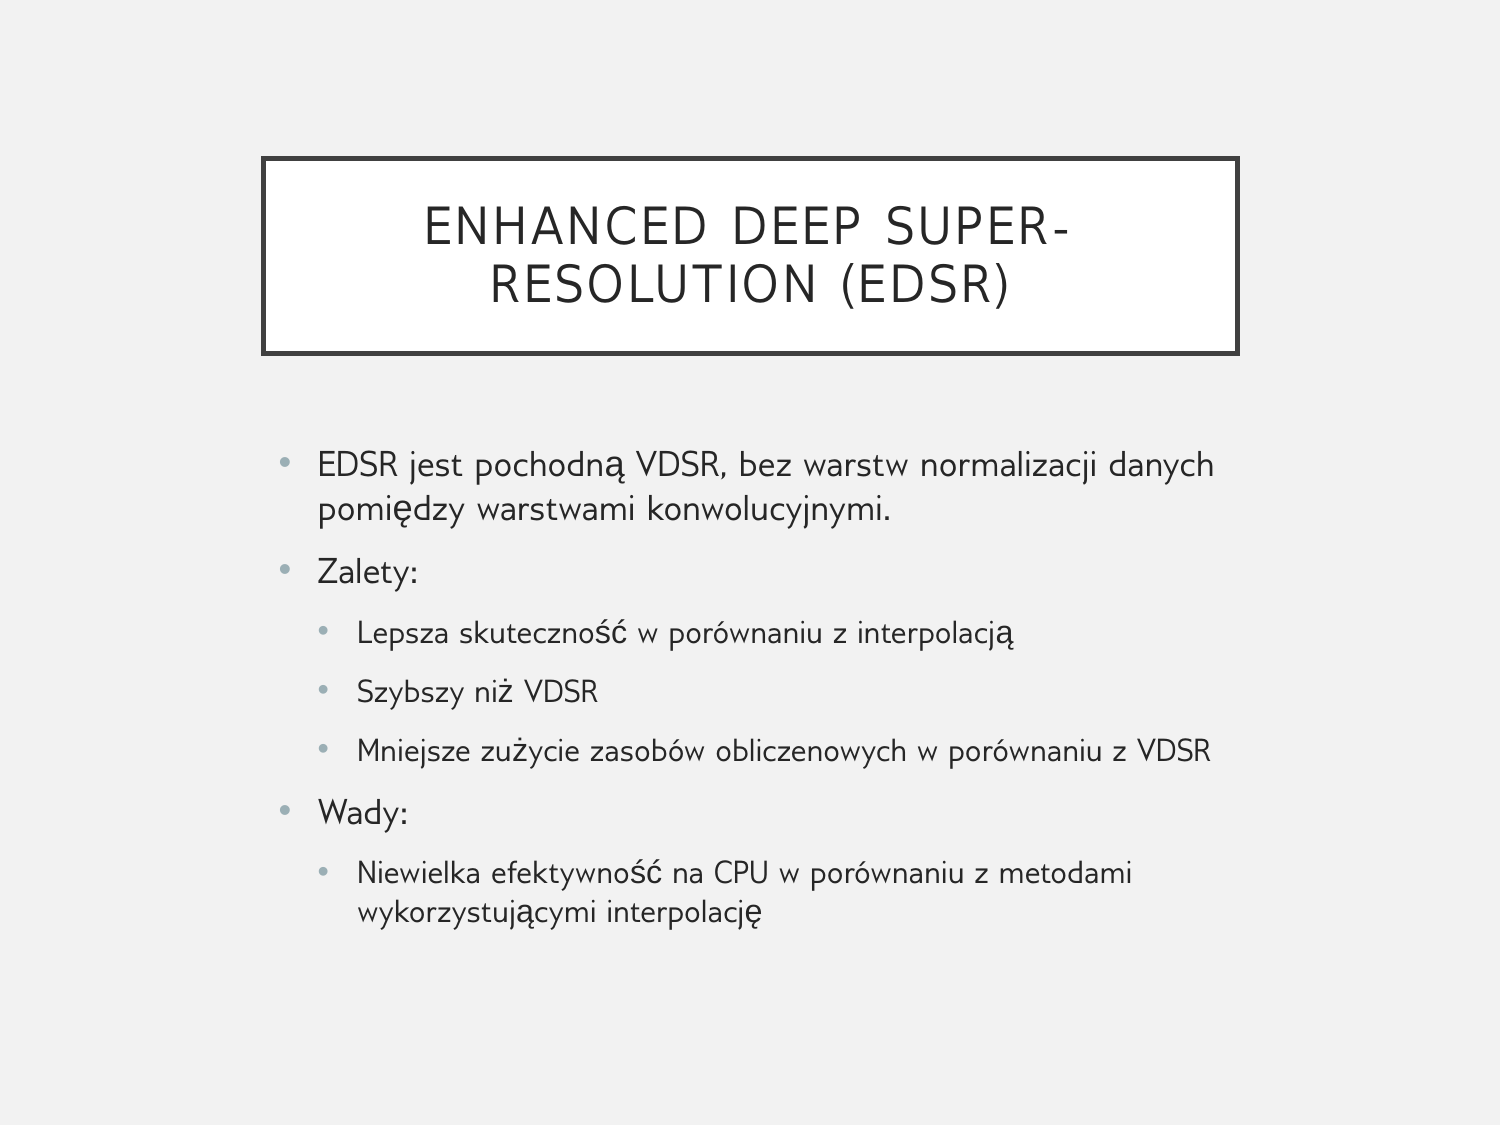

# Enhanced Deep Super-Resolution (EDSR)
EDSR jest pochodną VDSR, bez warstw normalizacji danych pomiędzy warstwami konwolucyjnymi.
Zalety:
Lepsza skuteczność w porównaniu z interpolacją
Szybszy niż VDSR
Mniejsze zużycie zasobów obliczenowych w porównaniu z VDSR
Wady:
Niewielka efektywność na CPU w porównaniu z metodami wykorzystującymi interpolację